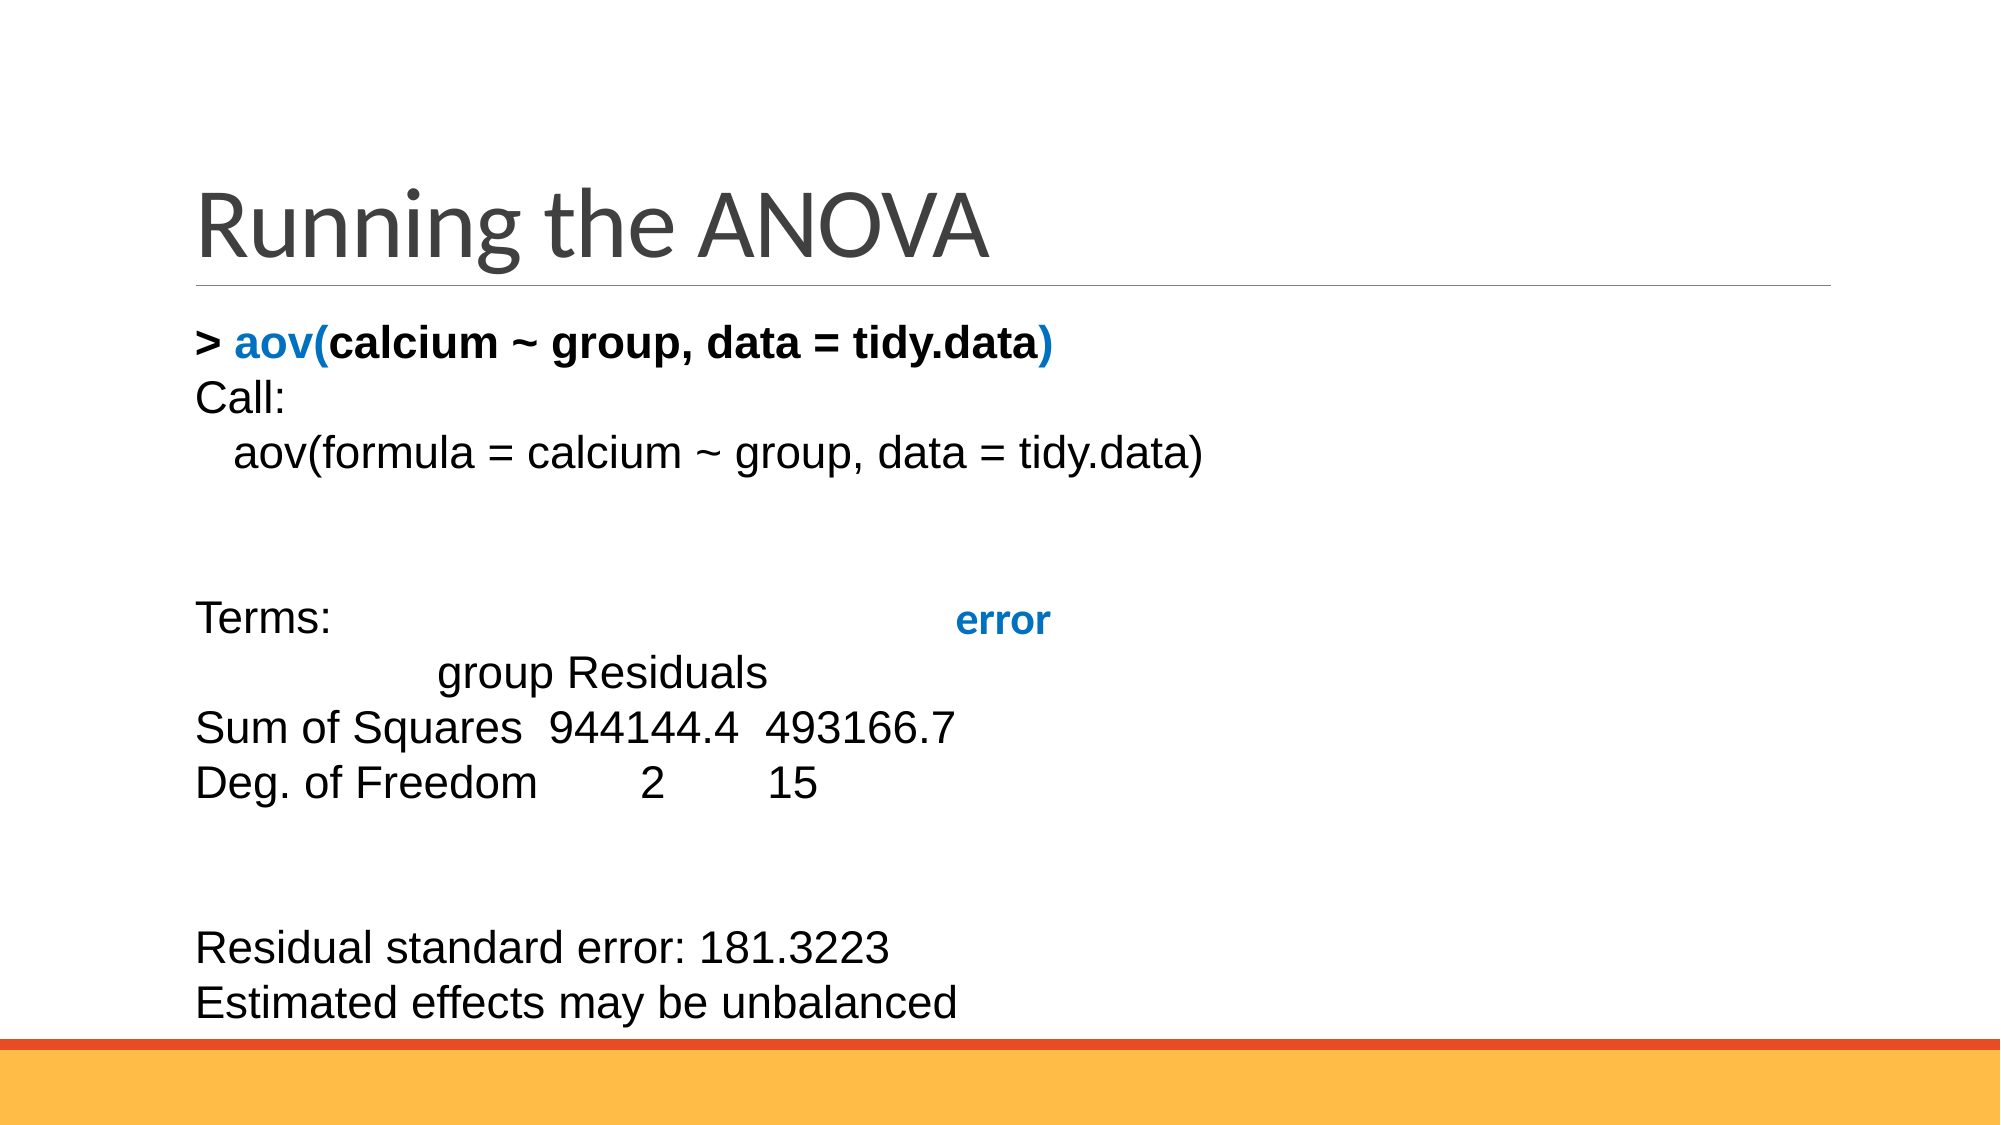

# Running the ANOVA
> aov(calcium ~ group, data = tidy.data)
Call:
   aov(formula = calcium ~ group, data = tidy.data)

Terms:
                   group Residuals
Sum of Squares  944144.4  493166.7
Deg. of Freedom        2        15

Residual standard error: 181.3223
Estimated effects may be unbalanced

error